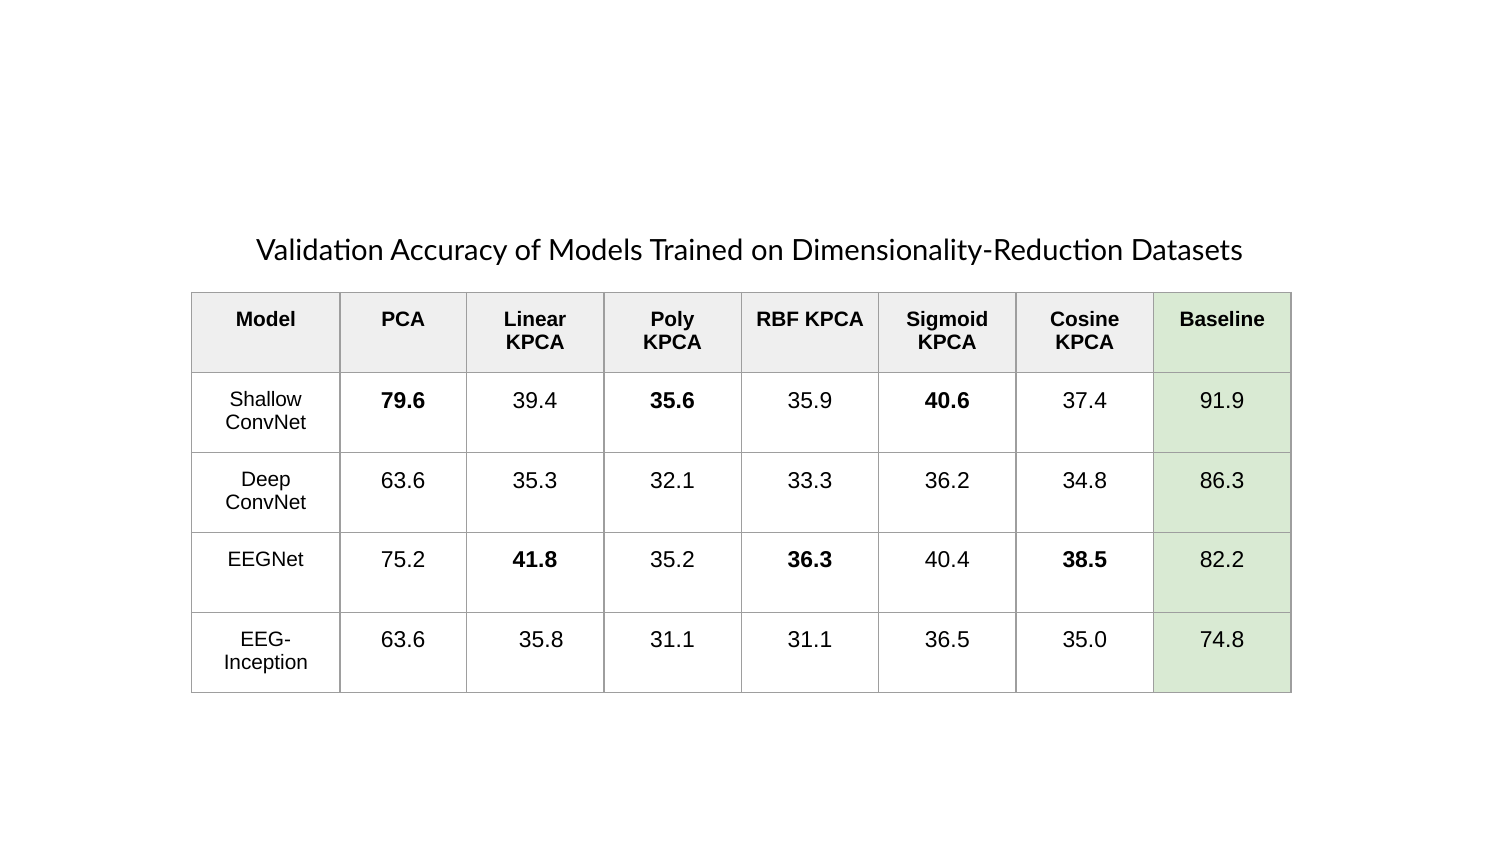

Validation Accuracy of Models Trained on Dimensionality-Reduction Datasets
| Model | PCA | Linear KPCA | Poly KPCA | RBF KPCA | Sigmoid KPCA | Cosine KPCA | Baseline |
| --- | --- | --- | --- | --- | --- | --- | --- |
| Shallow ConvNet | 79.6 | 39.4 | 35.6 | 35.9 | 40.6 | 37.4 | 91.9 |
| Deep ConvNet | 63.6 | 35.3 | 32.1 | 33.3 | 36.2 | 34.8 | 86.3 |
| EEGNet | 75.2 | 41.8 | 35.2 | 36.3 | 40.4 | 38.5 | 82.2 |
| EEG-Inception | 63.6 | 35.8 | 31.1 | 31.1 | 36.5 | 35.0 | 74.8 |